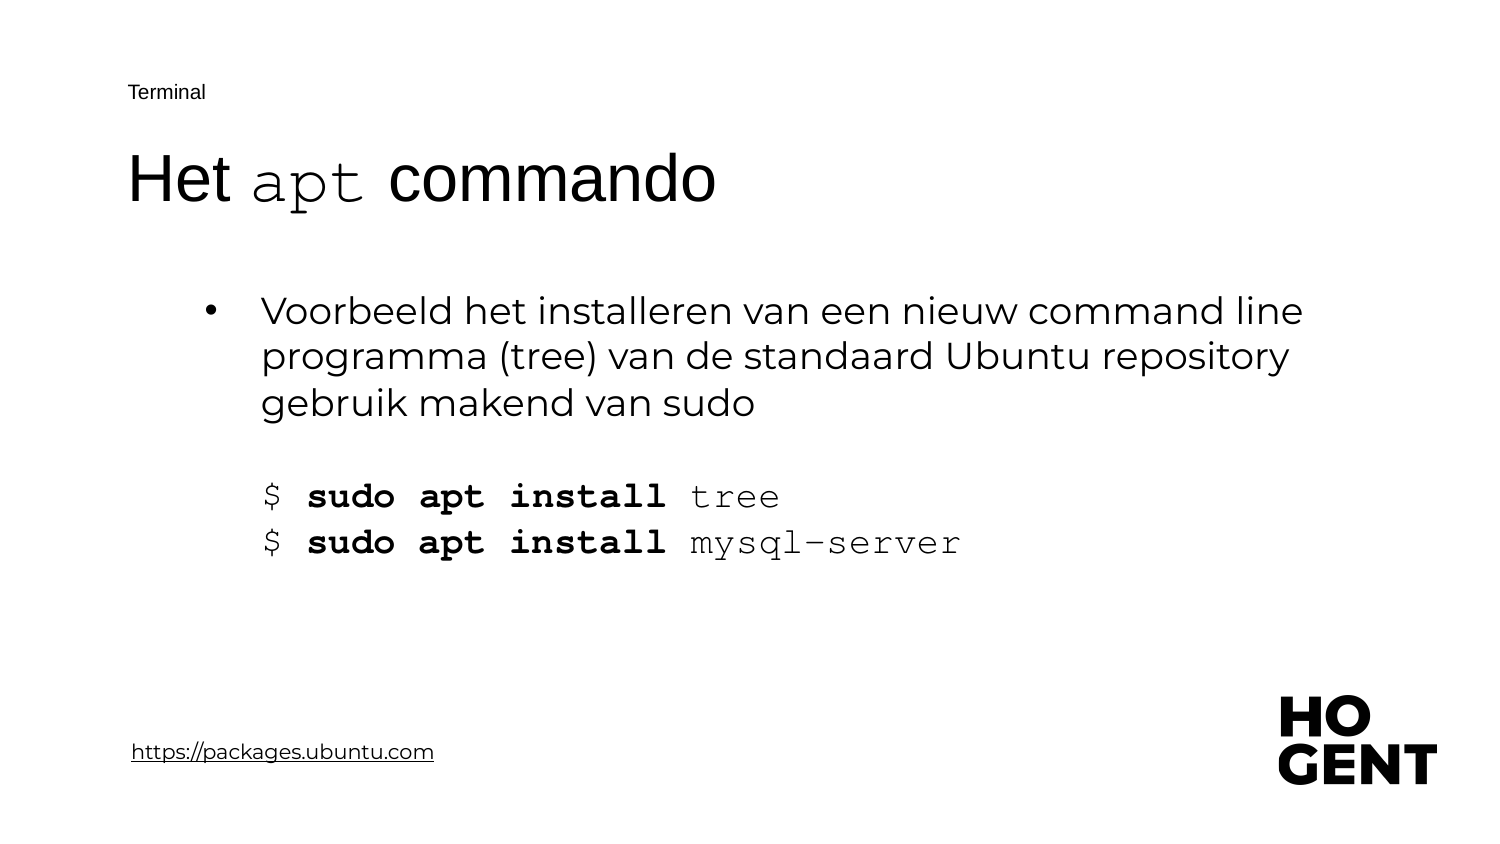

Terminal
# Het apt commando
Voorbeeld het installeren van een nieuw command line programma (tree) van de standaard Ubuntu repository gebruik makend van sudo
$ sudo apt install tree
$ sudo apt install mysql-server

https://packages.ubuntu.com